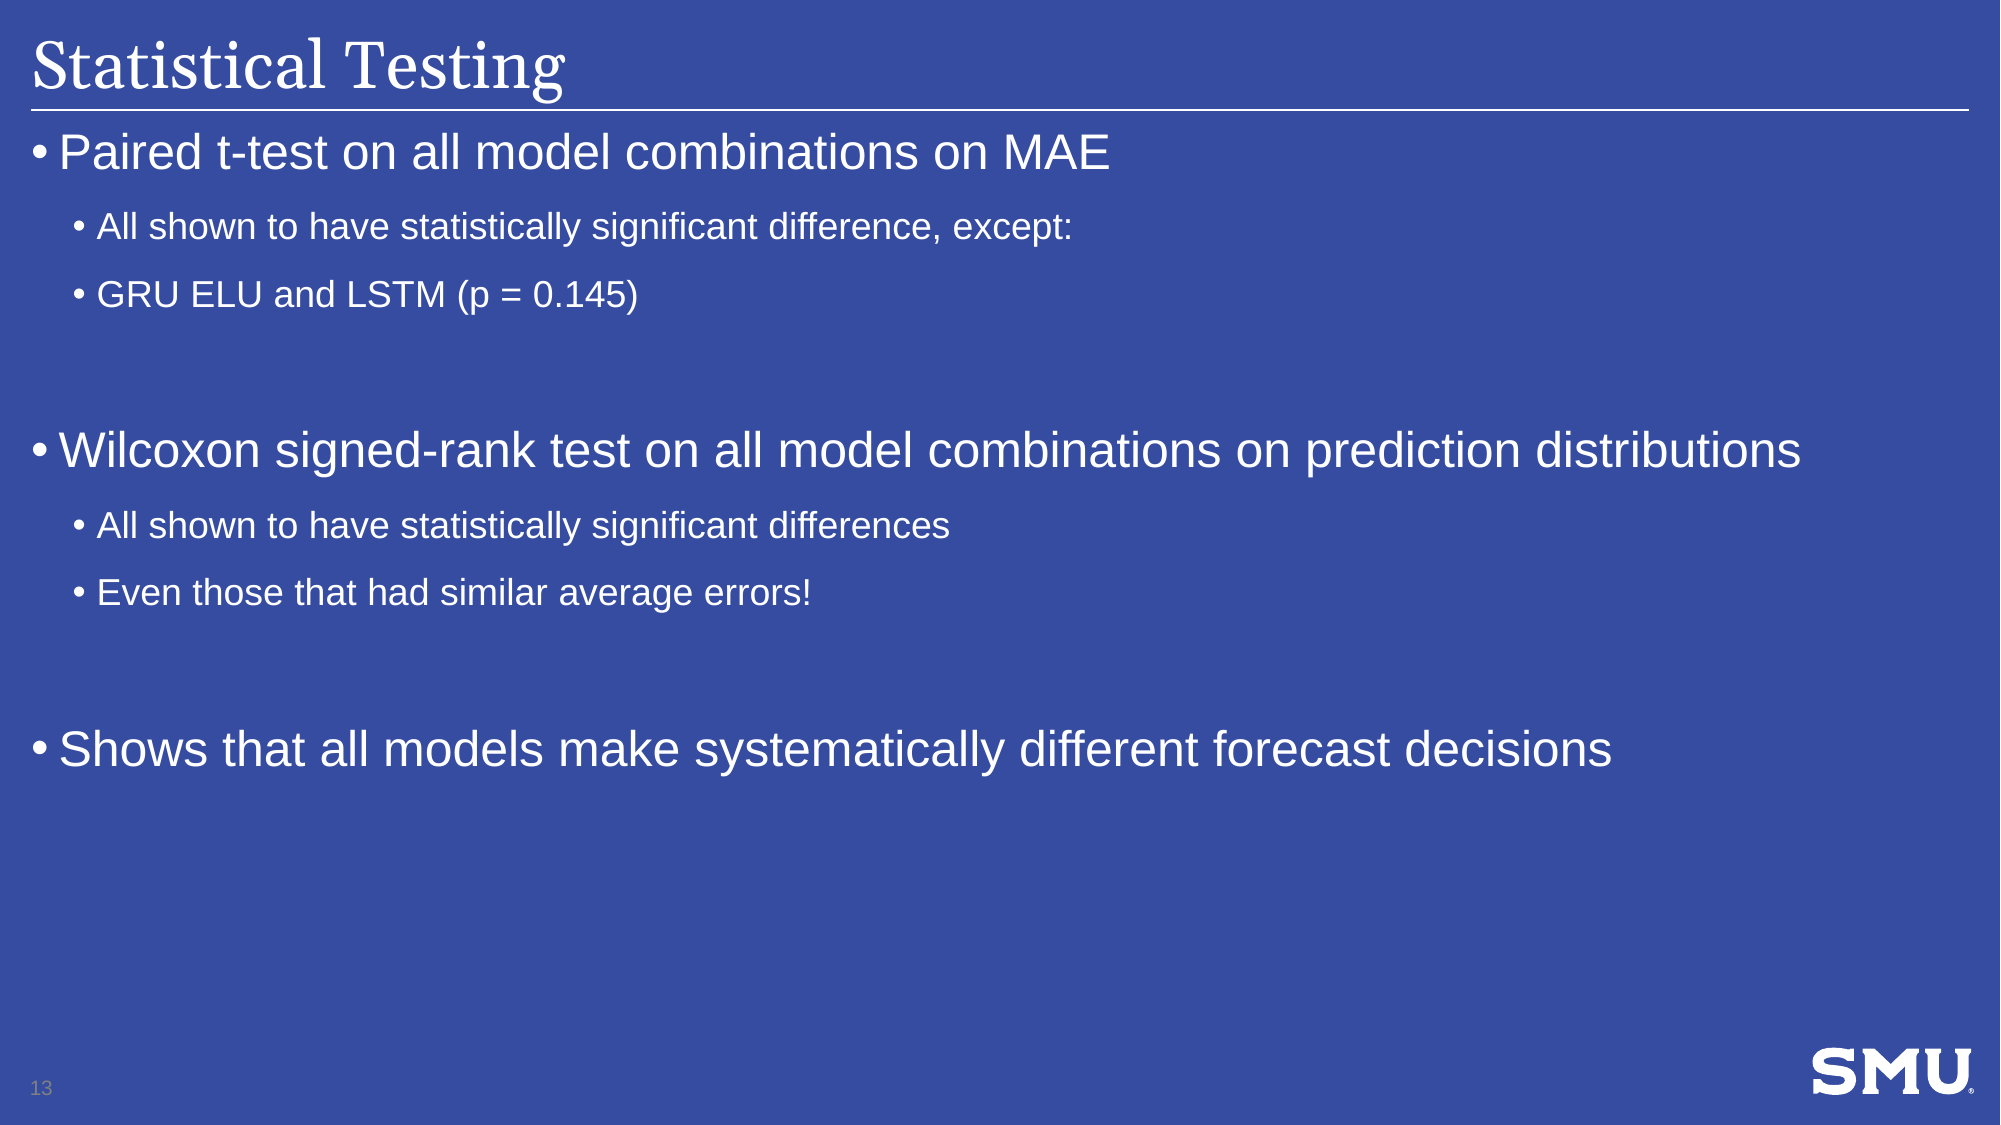

# Statistical Testing
Paired t-test on all model combinations on MAE
All shown to have statistically significant difference, except:
GRU ELU and LSTM (p = 0.145)

Wilcoxon signed-rank test on all model combinations on prediction distributions
All shown to have statistically significant differences
Even those that had similar average errors!

Shows that all models make systematically different forecast decisions
13